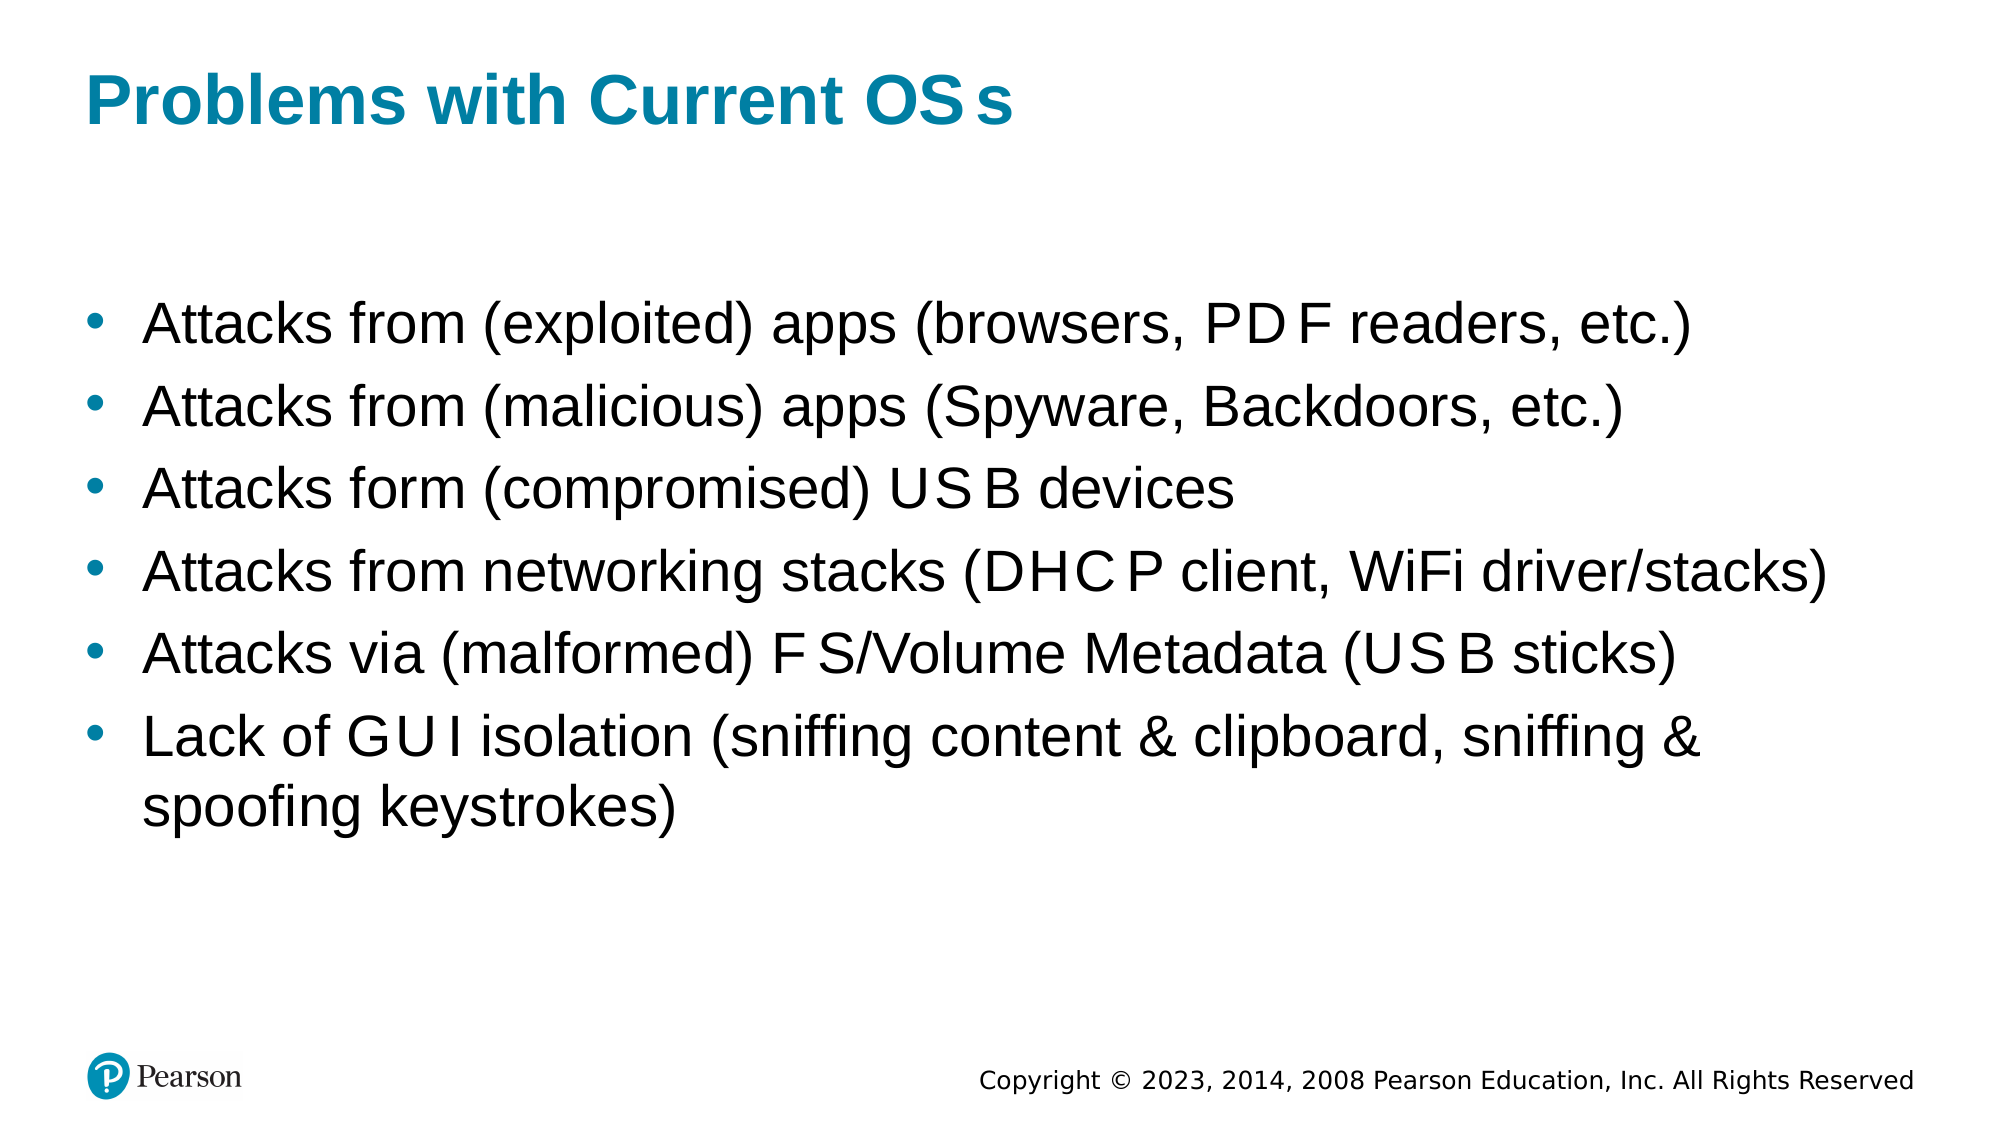

# Problems with Current O S s
Attacks from (exploited) apps (browsers, P D F readers, etc.)
Attacks from (malicious) apps (Spyware, Backdoors, etc.)
Attacks form (compromised) U S B devices
Attacks from networking stacks (D H C P client, WiFi driver/stacks)
Attacks via (malformed) F S/Volume Metadata (U S B sticks)
Lack of G U I isolation (sniffing content & clipboard, sniffing & spoofing keystrokes)